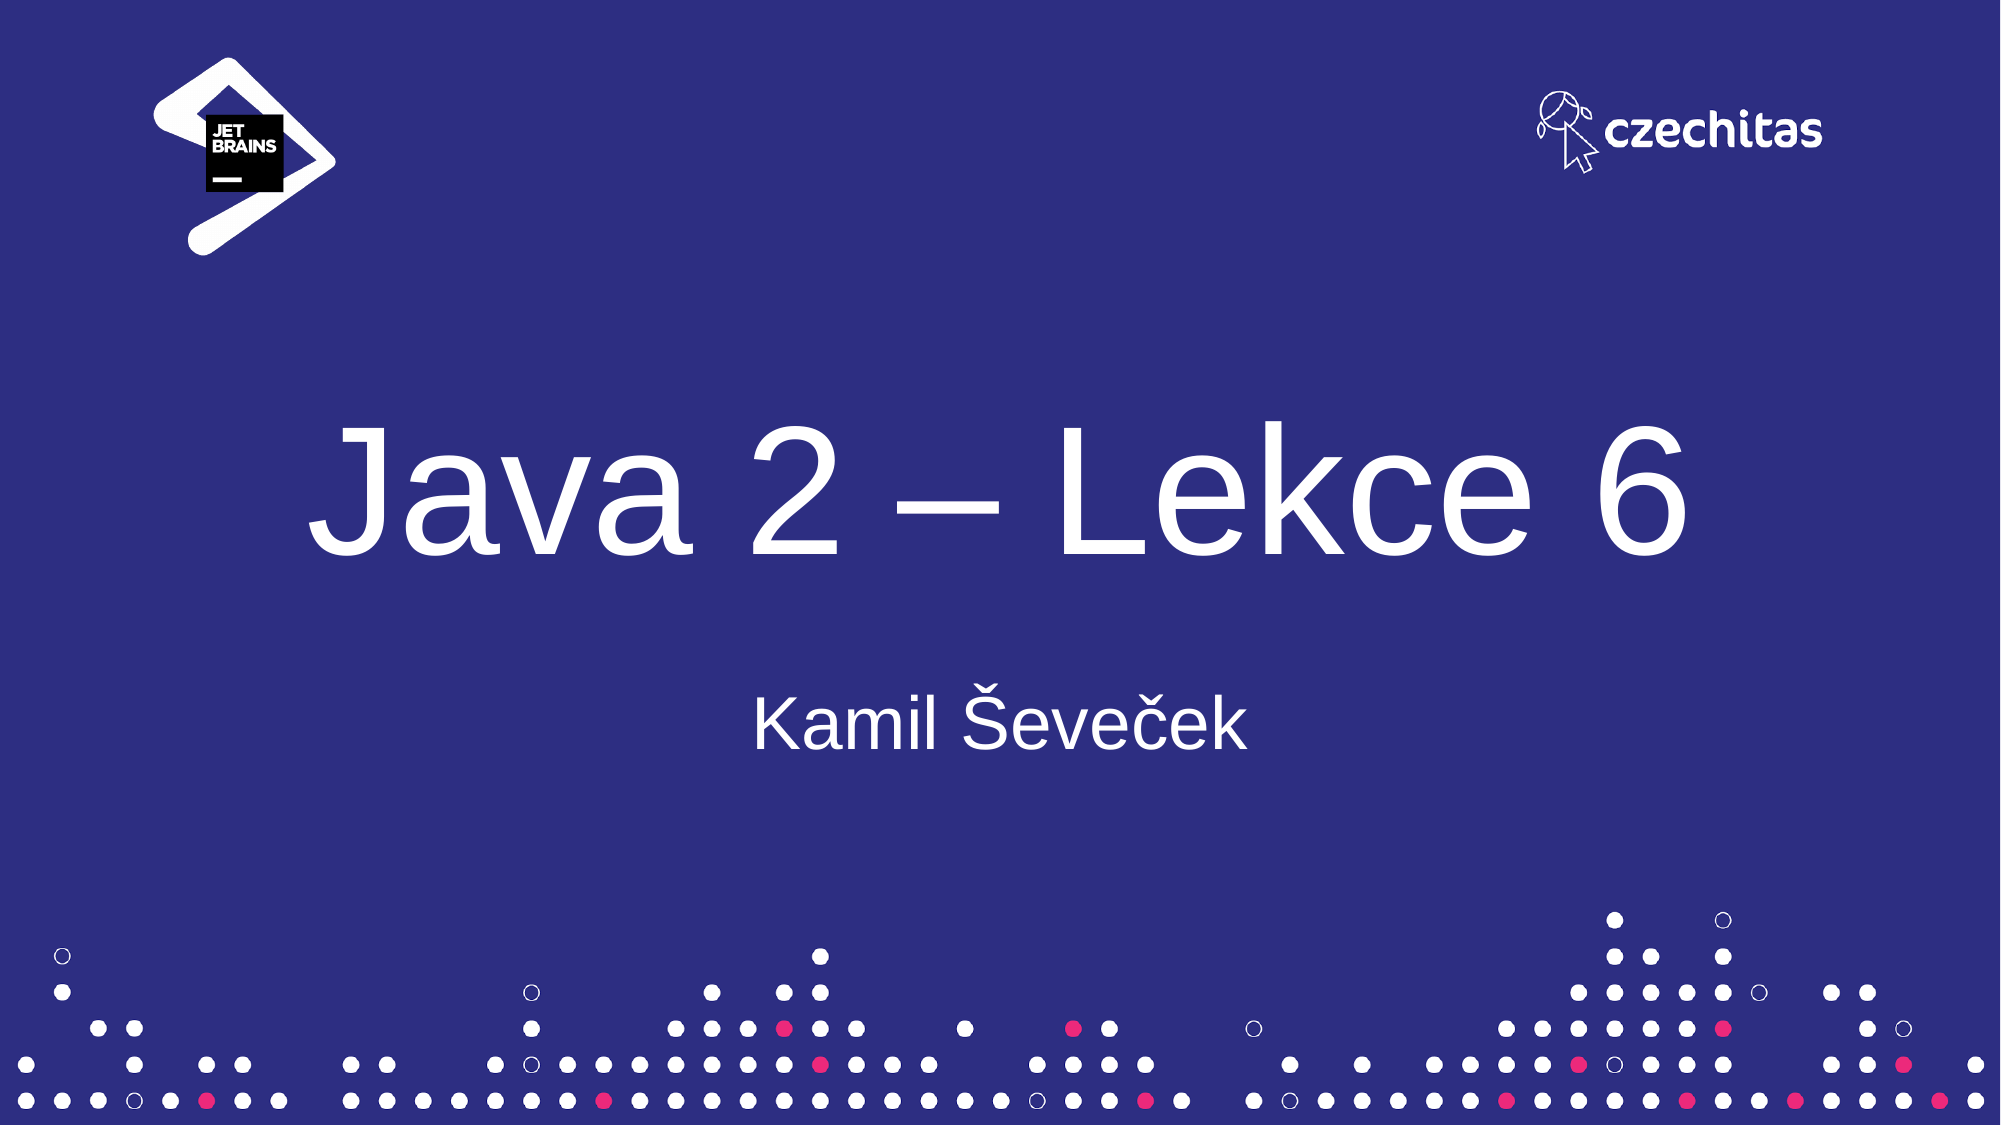

# Java 2 – Lekce 6
Kamil Ševeček